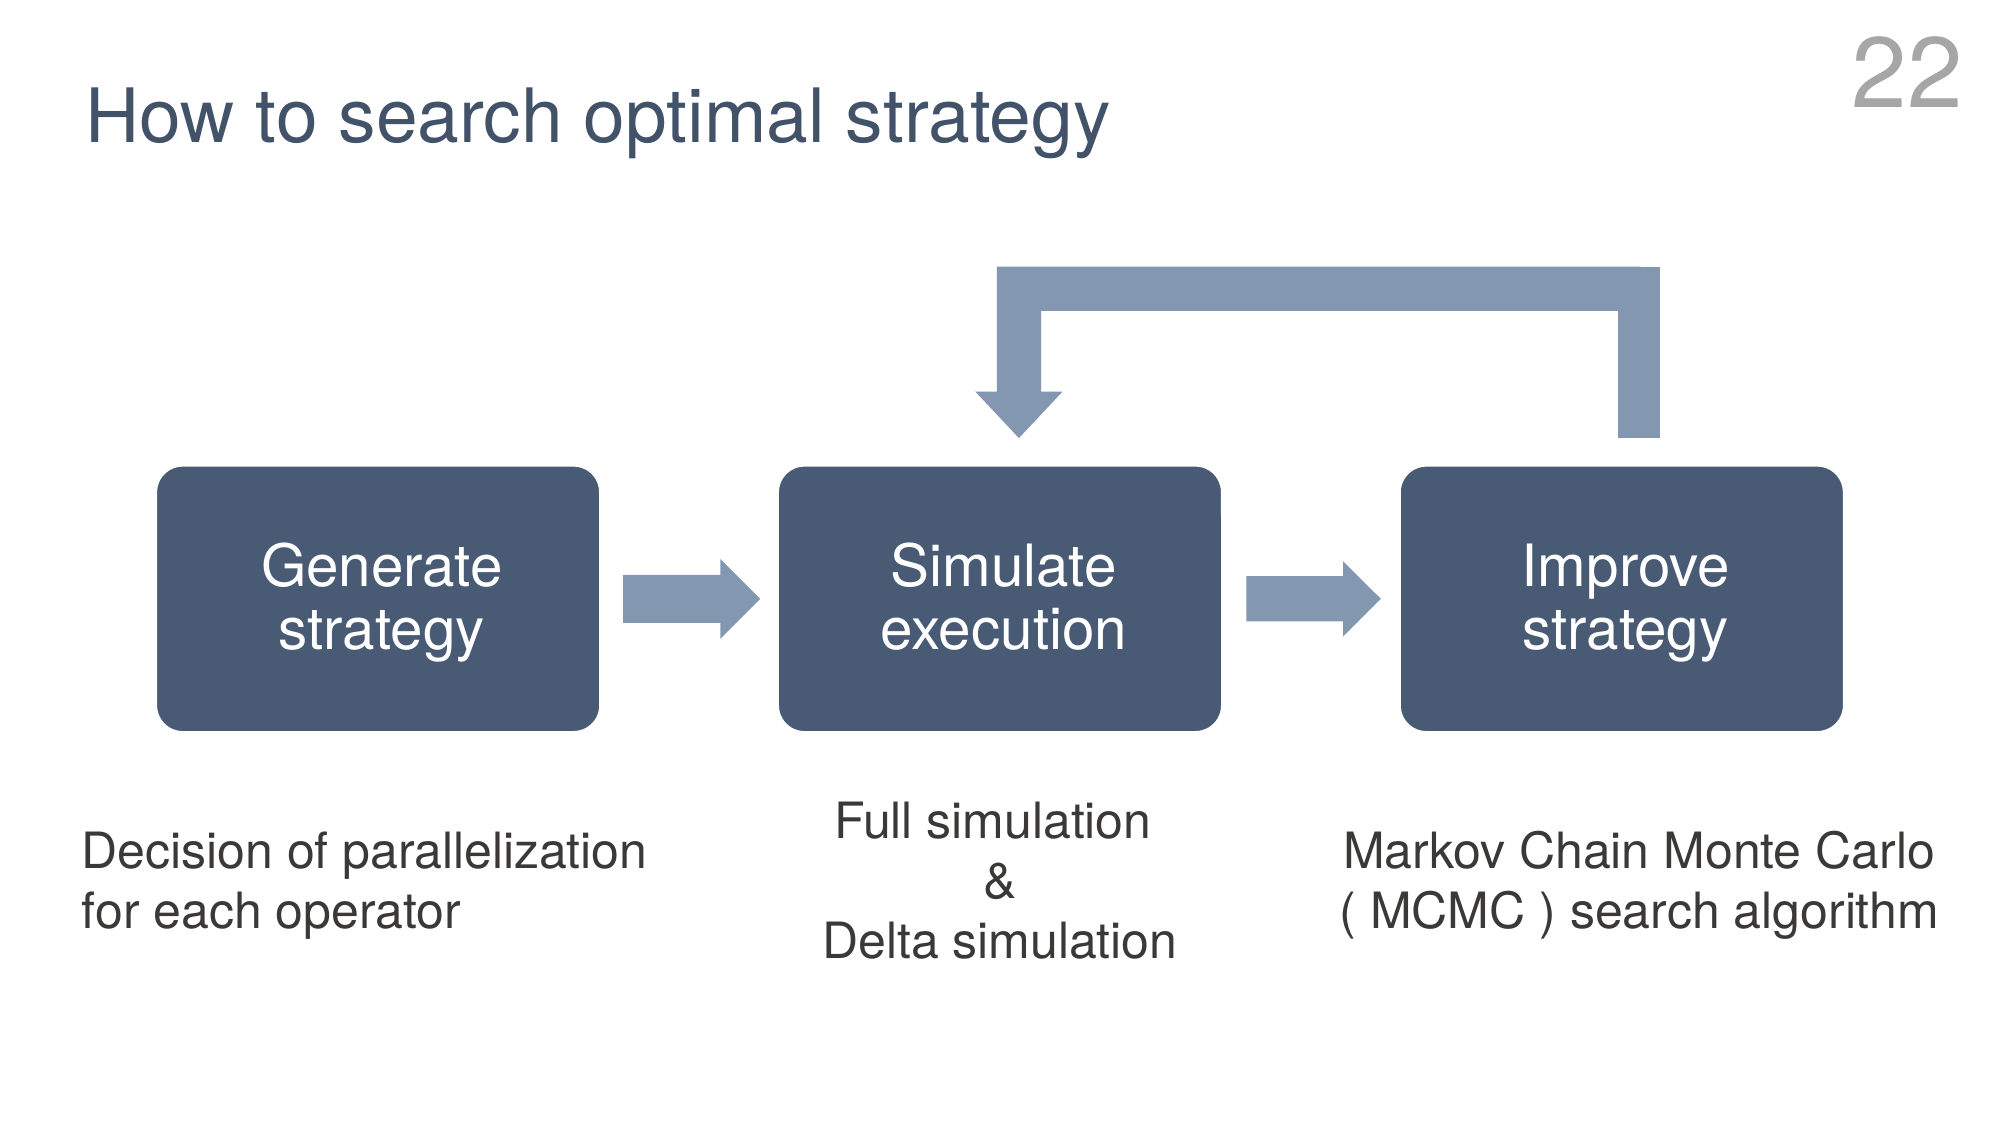

# How to search optimal strategy
22

Generate
strategy

Simulate
execution

Improve
strategy
Full simulation
&
Delta simulation
Decision of parallelization
for each operator
Markov Chain Monte Carlo
( MCMC ) search algorithm